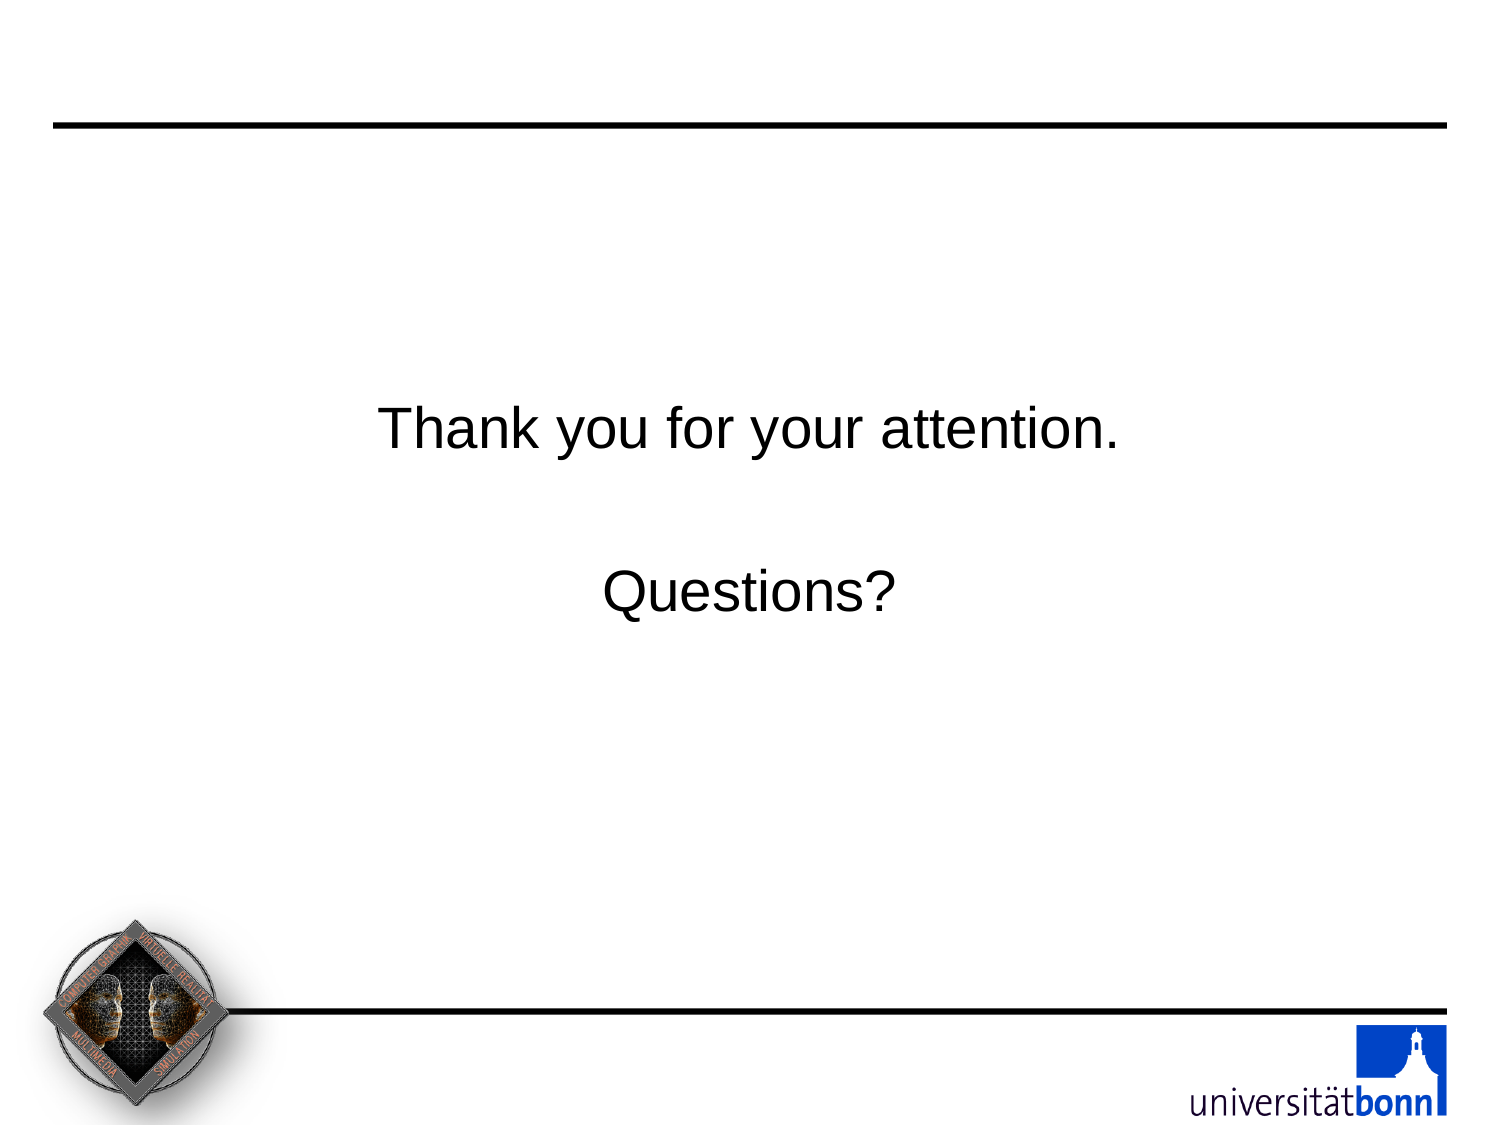

#

Thank you for your attention.

Questions?